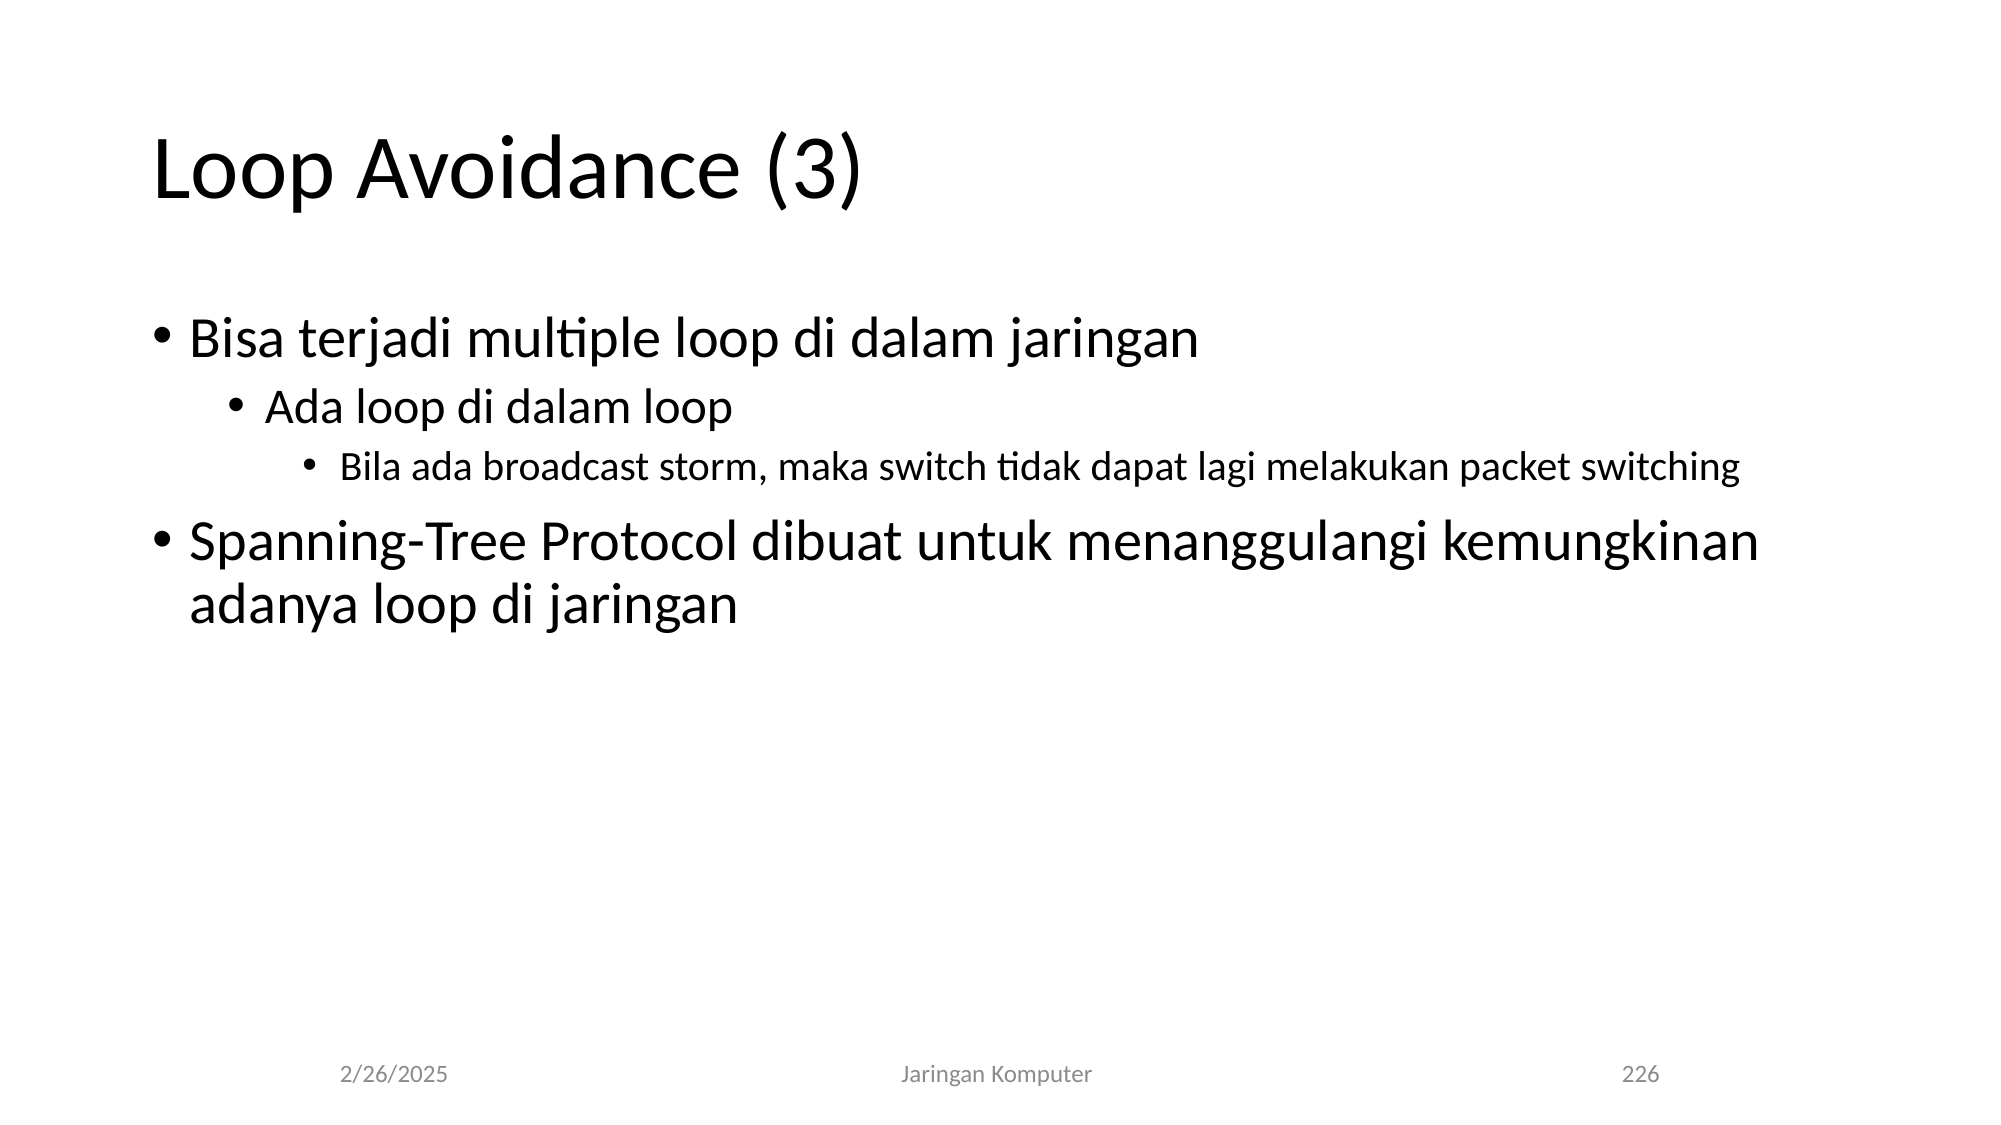

# Loop Avoidance (3)
Bisa terjadi multiple loop di dalam jaringan
Ada loop di dalam loop
Bila ada broadcast storm, maka switch tidak dapat lagi melakukan packet switching
Spanning-Tree Protocol dibuat untuk menanggulangi kemungkinan adanya loop di jaringan
2/26/2025
Jaringan Komputer
226